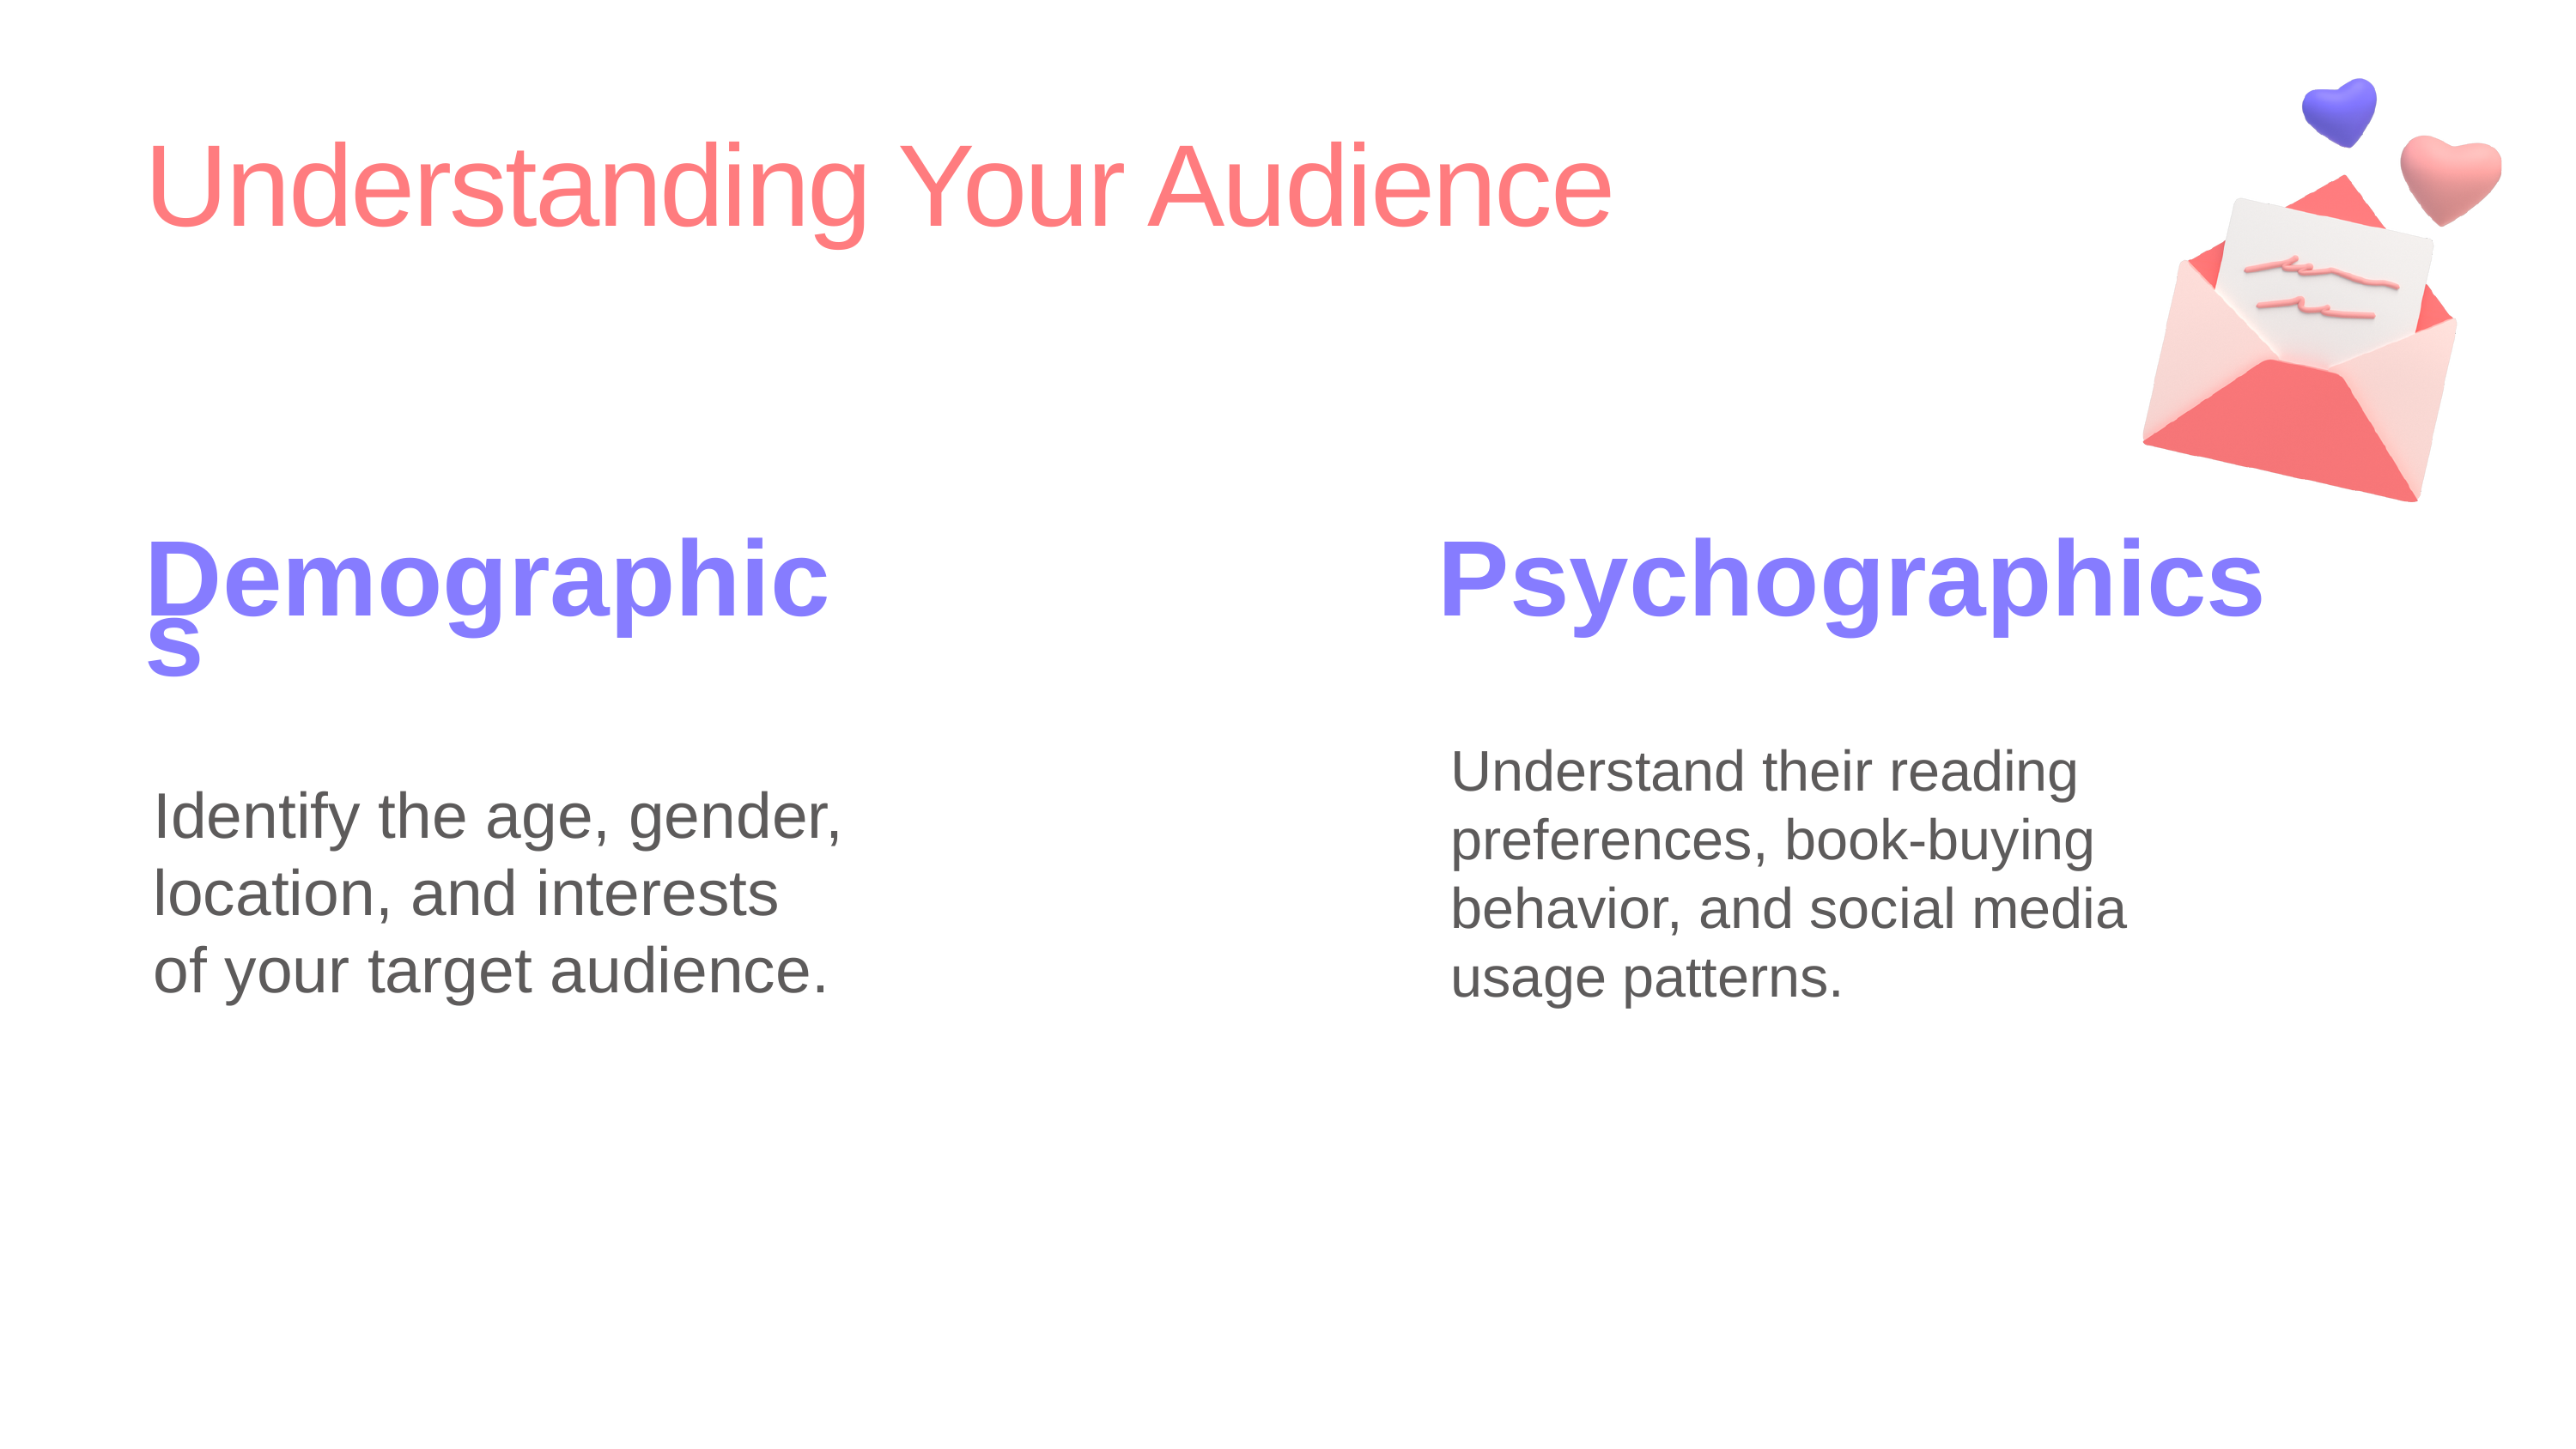

Understanding Your Audience

Demographics
Psychographics
Understand their reading preferences, book-buying behavior, and social media usage patterns.
Identify the age, gender, location, and interests of your target audience.